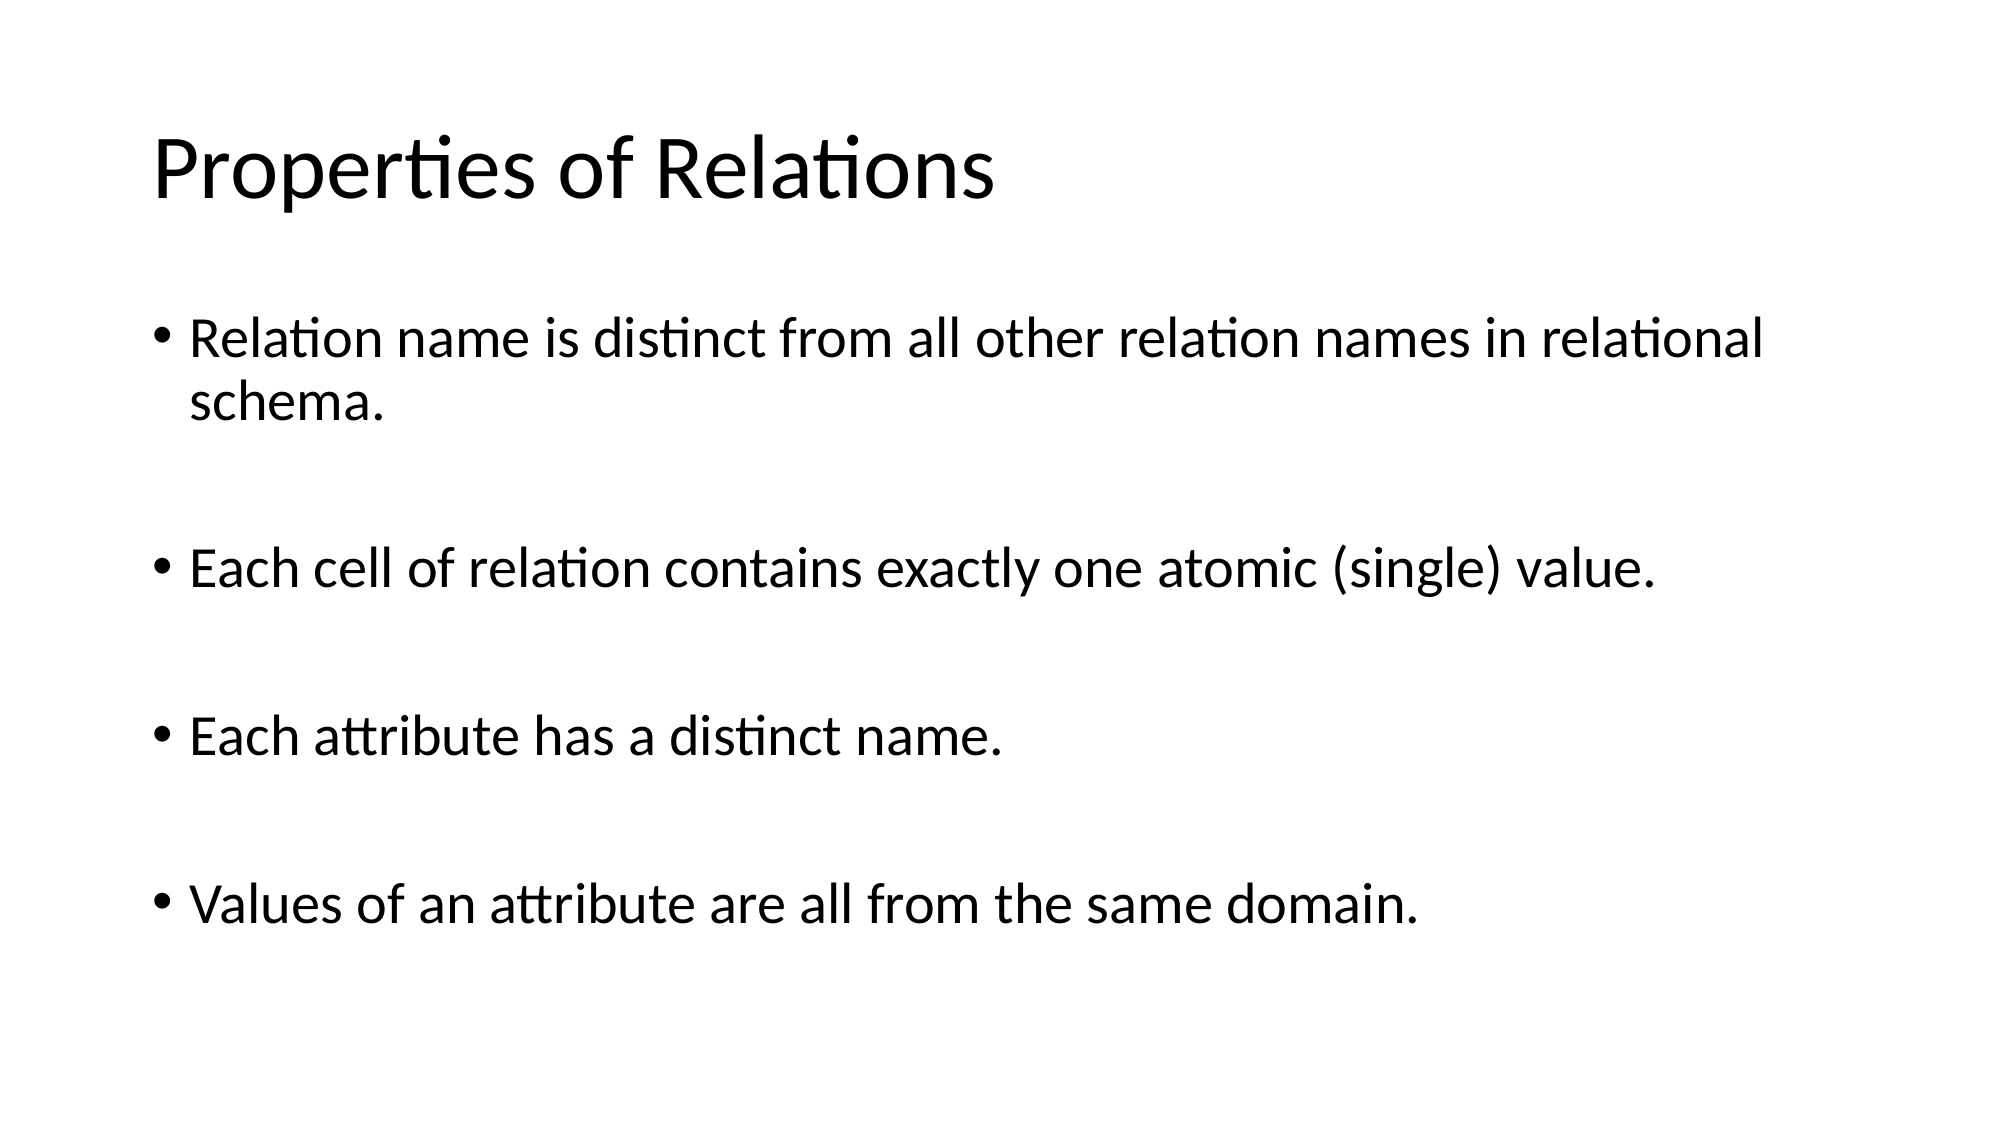

# Properties of Relations
Relation name is distinct from all other relation names in relational schema.

Each cell of relation contains exactly one atomic (single) value.

Each attribute has a distinct name.

Values of an attribute are all from the same domain.